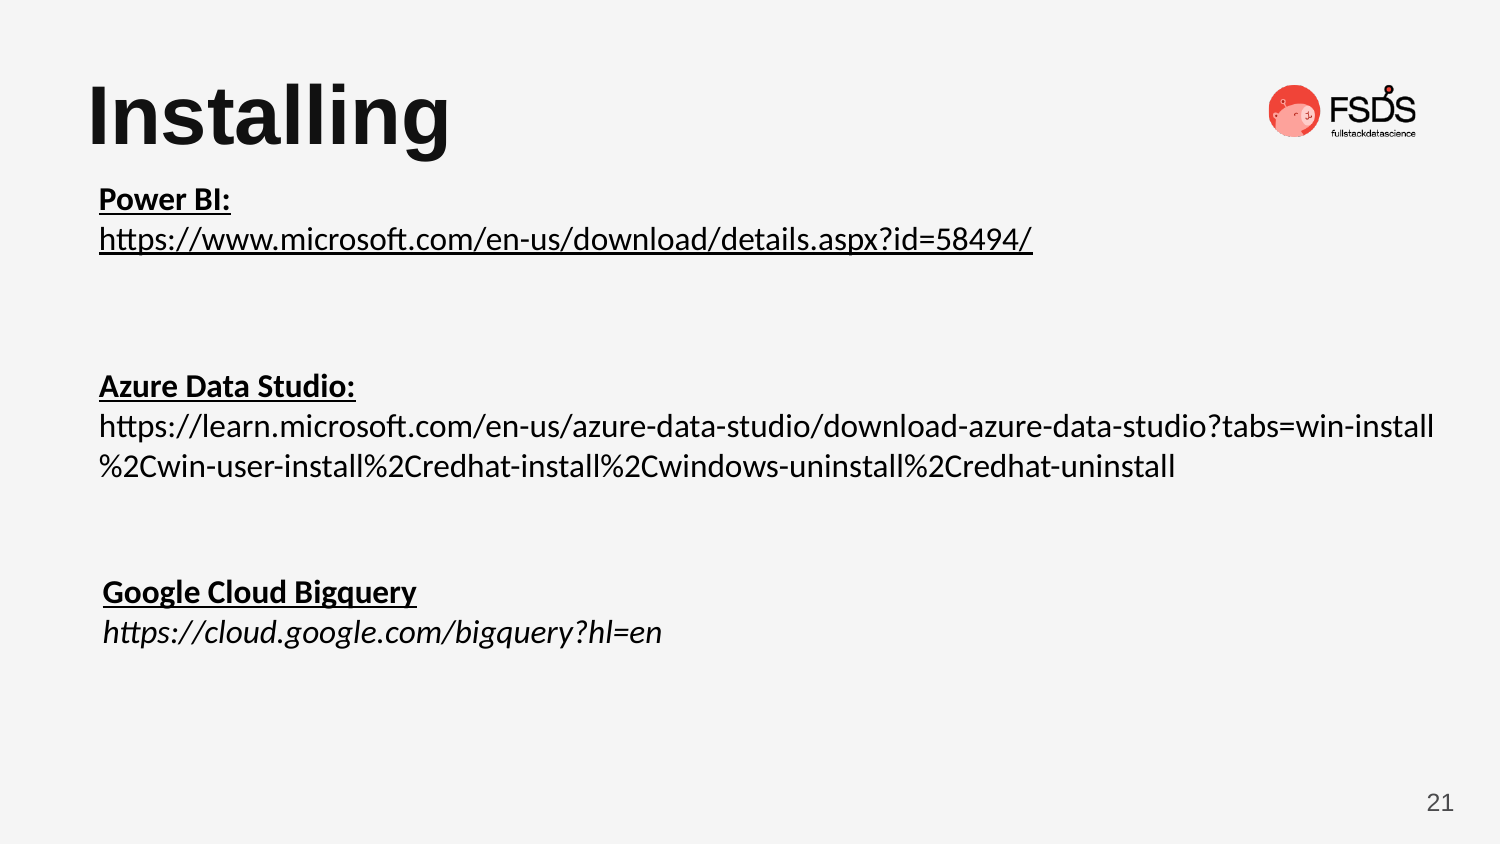

Installing

Power BI:
https://www.microsoft.com/en-us/download/details.aspx?id=58494/
Azure Data Studio:
https://learn.microsoft.com/en-us/azure-data-studio/download-azure-data-studio?tabs=win-install%2Cwin-user-install%2Credhat-install%2Cwindows-uninstall%2Credhat-uninstall
Google Cloud Bigquery
https://cloud.google.com/bigquery?hl=en
21